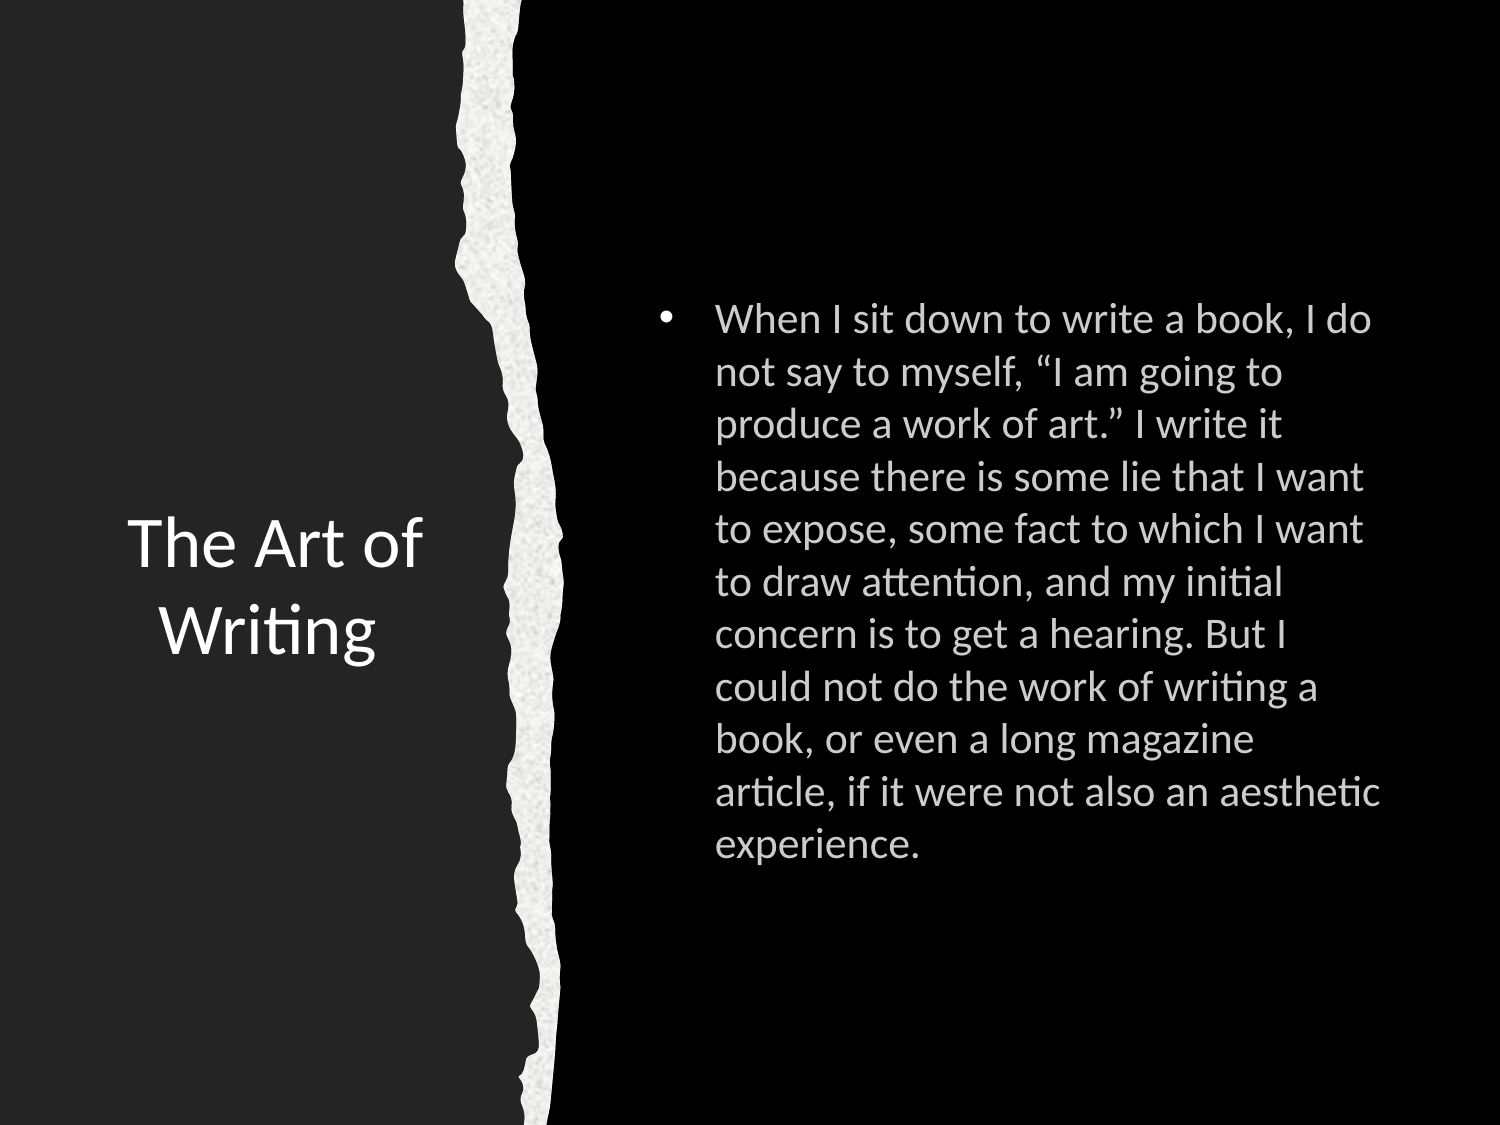

When I sit down to write a book, I do not say to myself, “I am going to produce a work of art.” I write it because there is some lie that I want to expose, some fact to which I want to draw attention, and my initial concern is to get a hearing. But I could not do the work of writing a book, or even a long magazine article, if it were not also an aesthetic experience.

# The Art of Writing